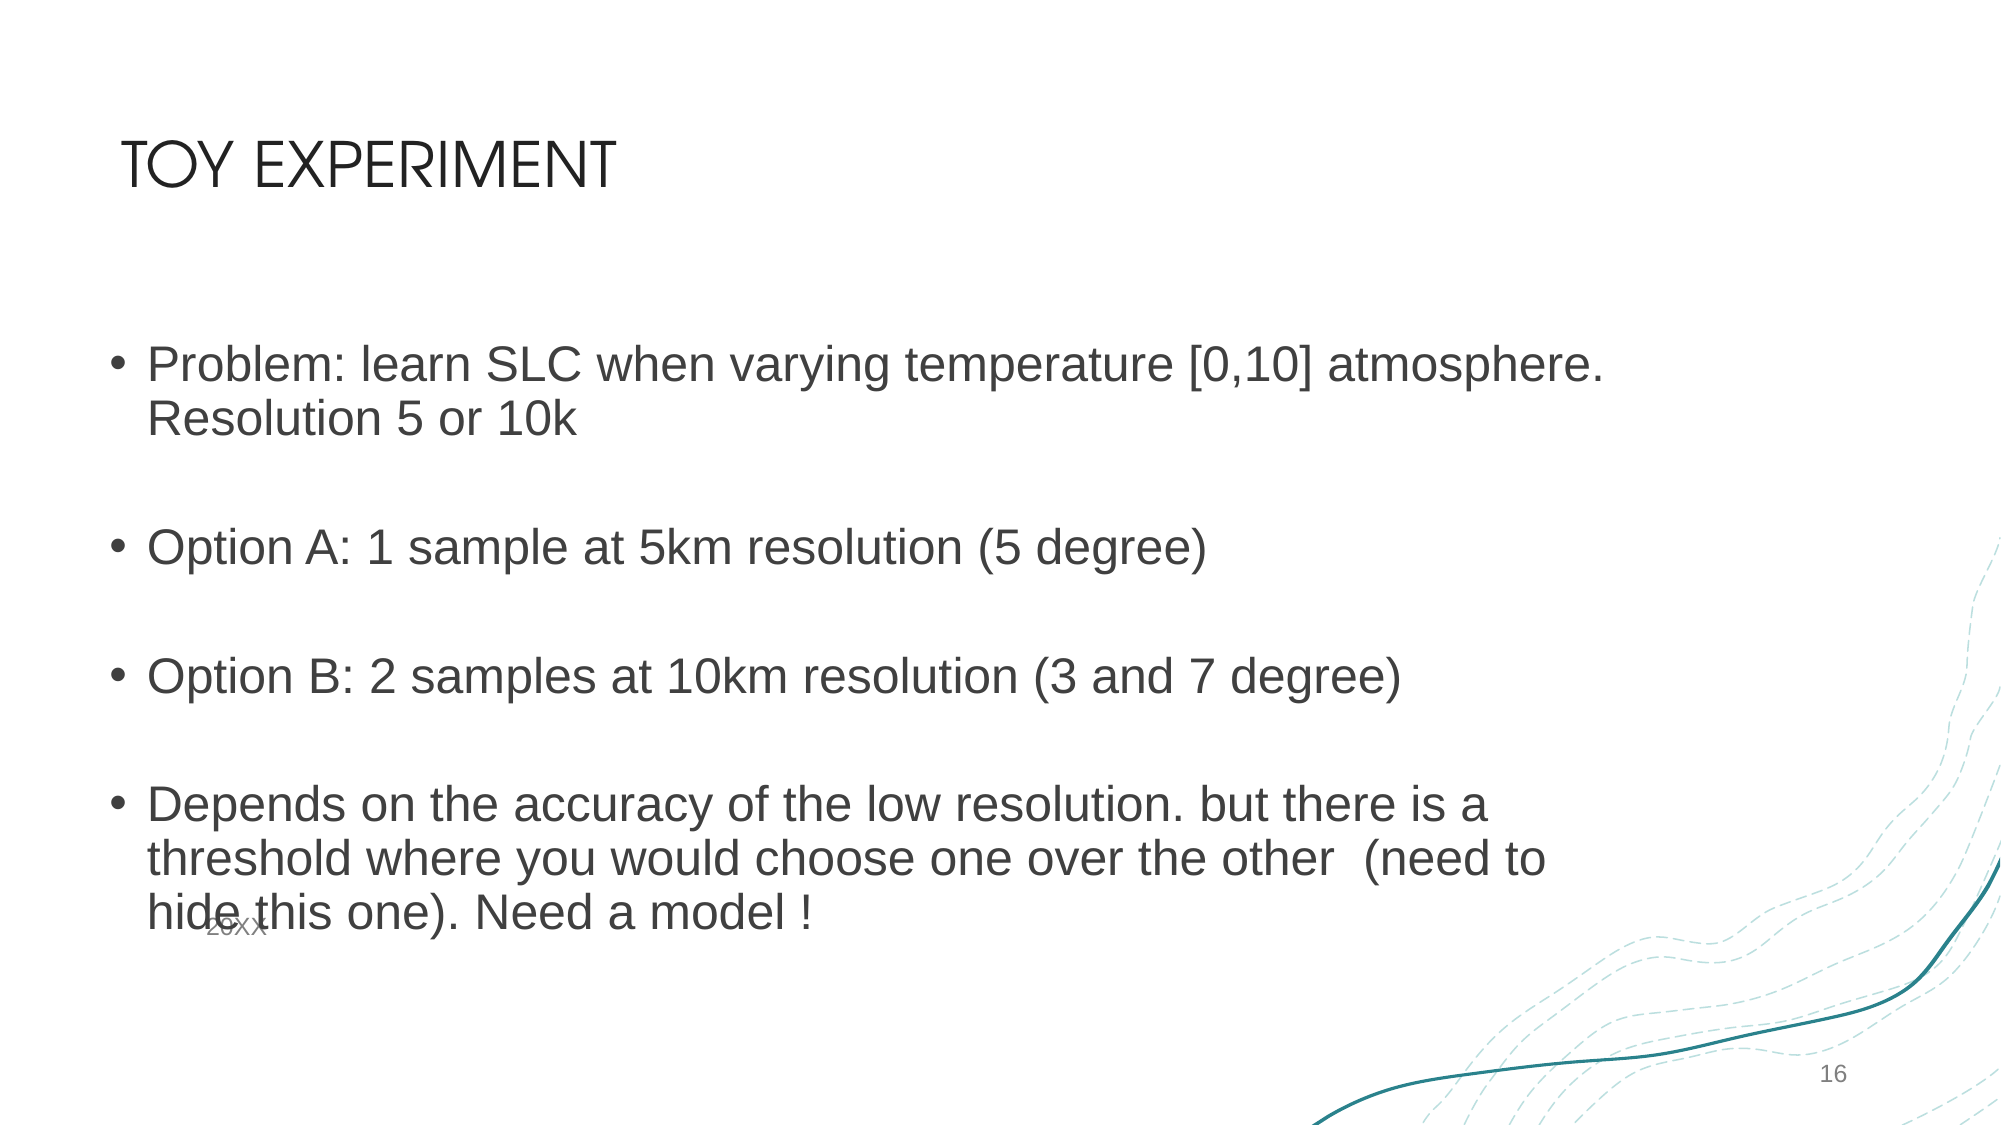

# TOY EXPERIMENT

Problem: learn SLC when varying temperature [0,10] atmosphere. Resolution 5 or 10k
Option A: 1 sample at 5km resolution (5 degree)
Option B: 2 samples at 10km resolution (3 and 7 degree)
Depends on the accuracy of the low resolution. but there is a threshold where you would choose one over the other  (need to hide this one). Need a model !

20XX
16